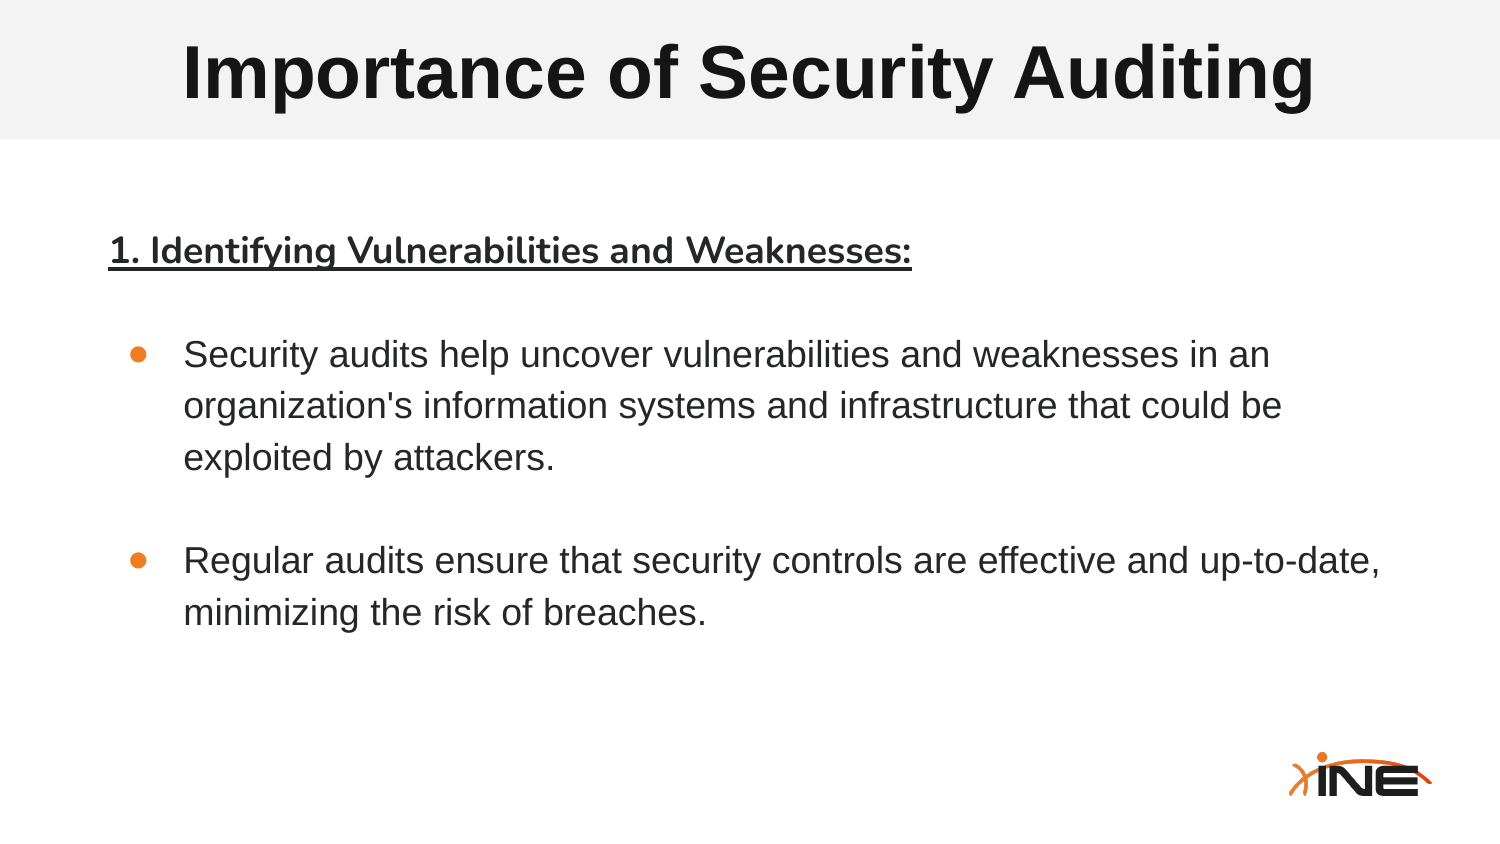

# Importance of Security Auditing
1. Identifying Vulnerabilities and Weaknesses:

Security audits help uncover vulnerabilities and weaknesses in an organization's information systems and infrastructure that could be exploited by attackers.

Regular audits ensure that security controls are effective and up-to-date, minimizing the risk of breaches.